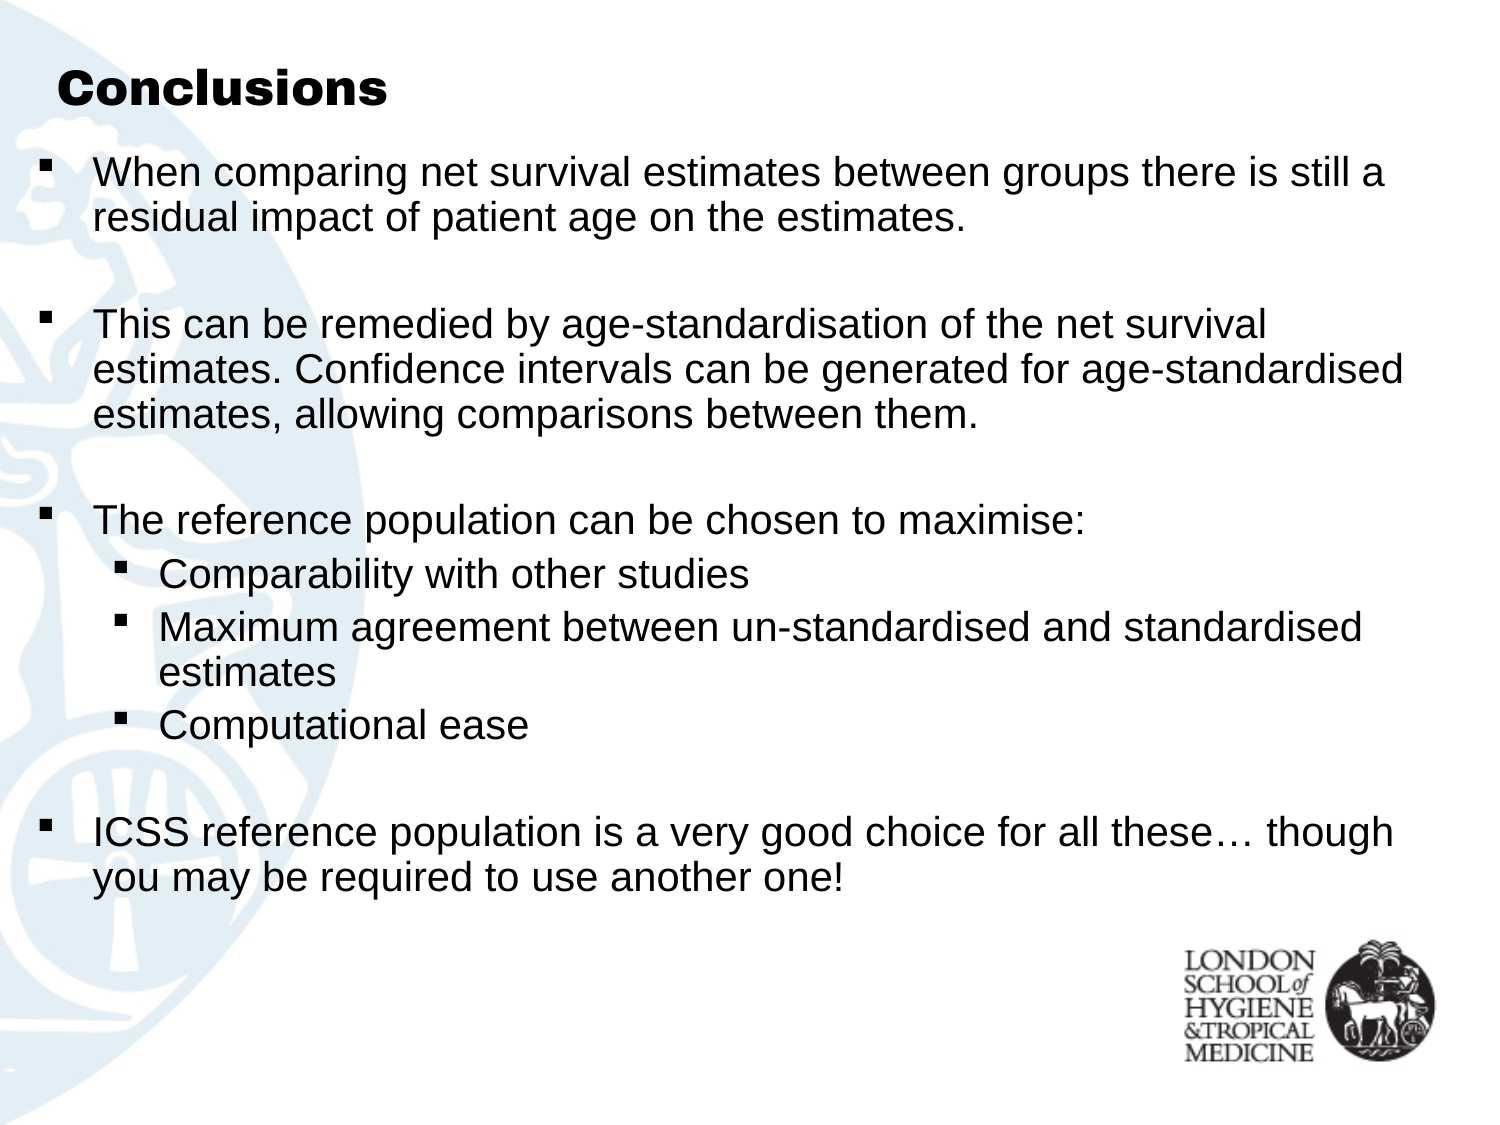

Conclusions
When comparing net survival estimates between groups there is still a residual impact of patient age on the estimates.

This can be remedied by age-standardisation of the net survival estimates. Confidence intervals can be generated for age-standardised estimates, allowing comparisons between them.

The reference population can be chosen to maximise:
Comparability with other studies
Maximum agreement between un-standardised and standardised estimates
Computational ease

ICSS reference population is a very good choice for all these… though you may be required to use another one!